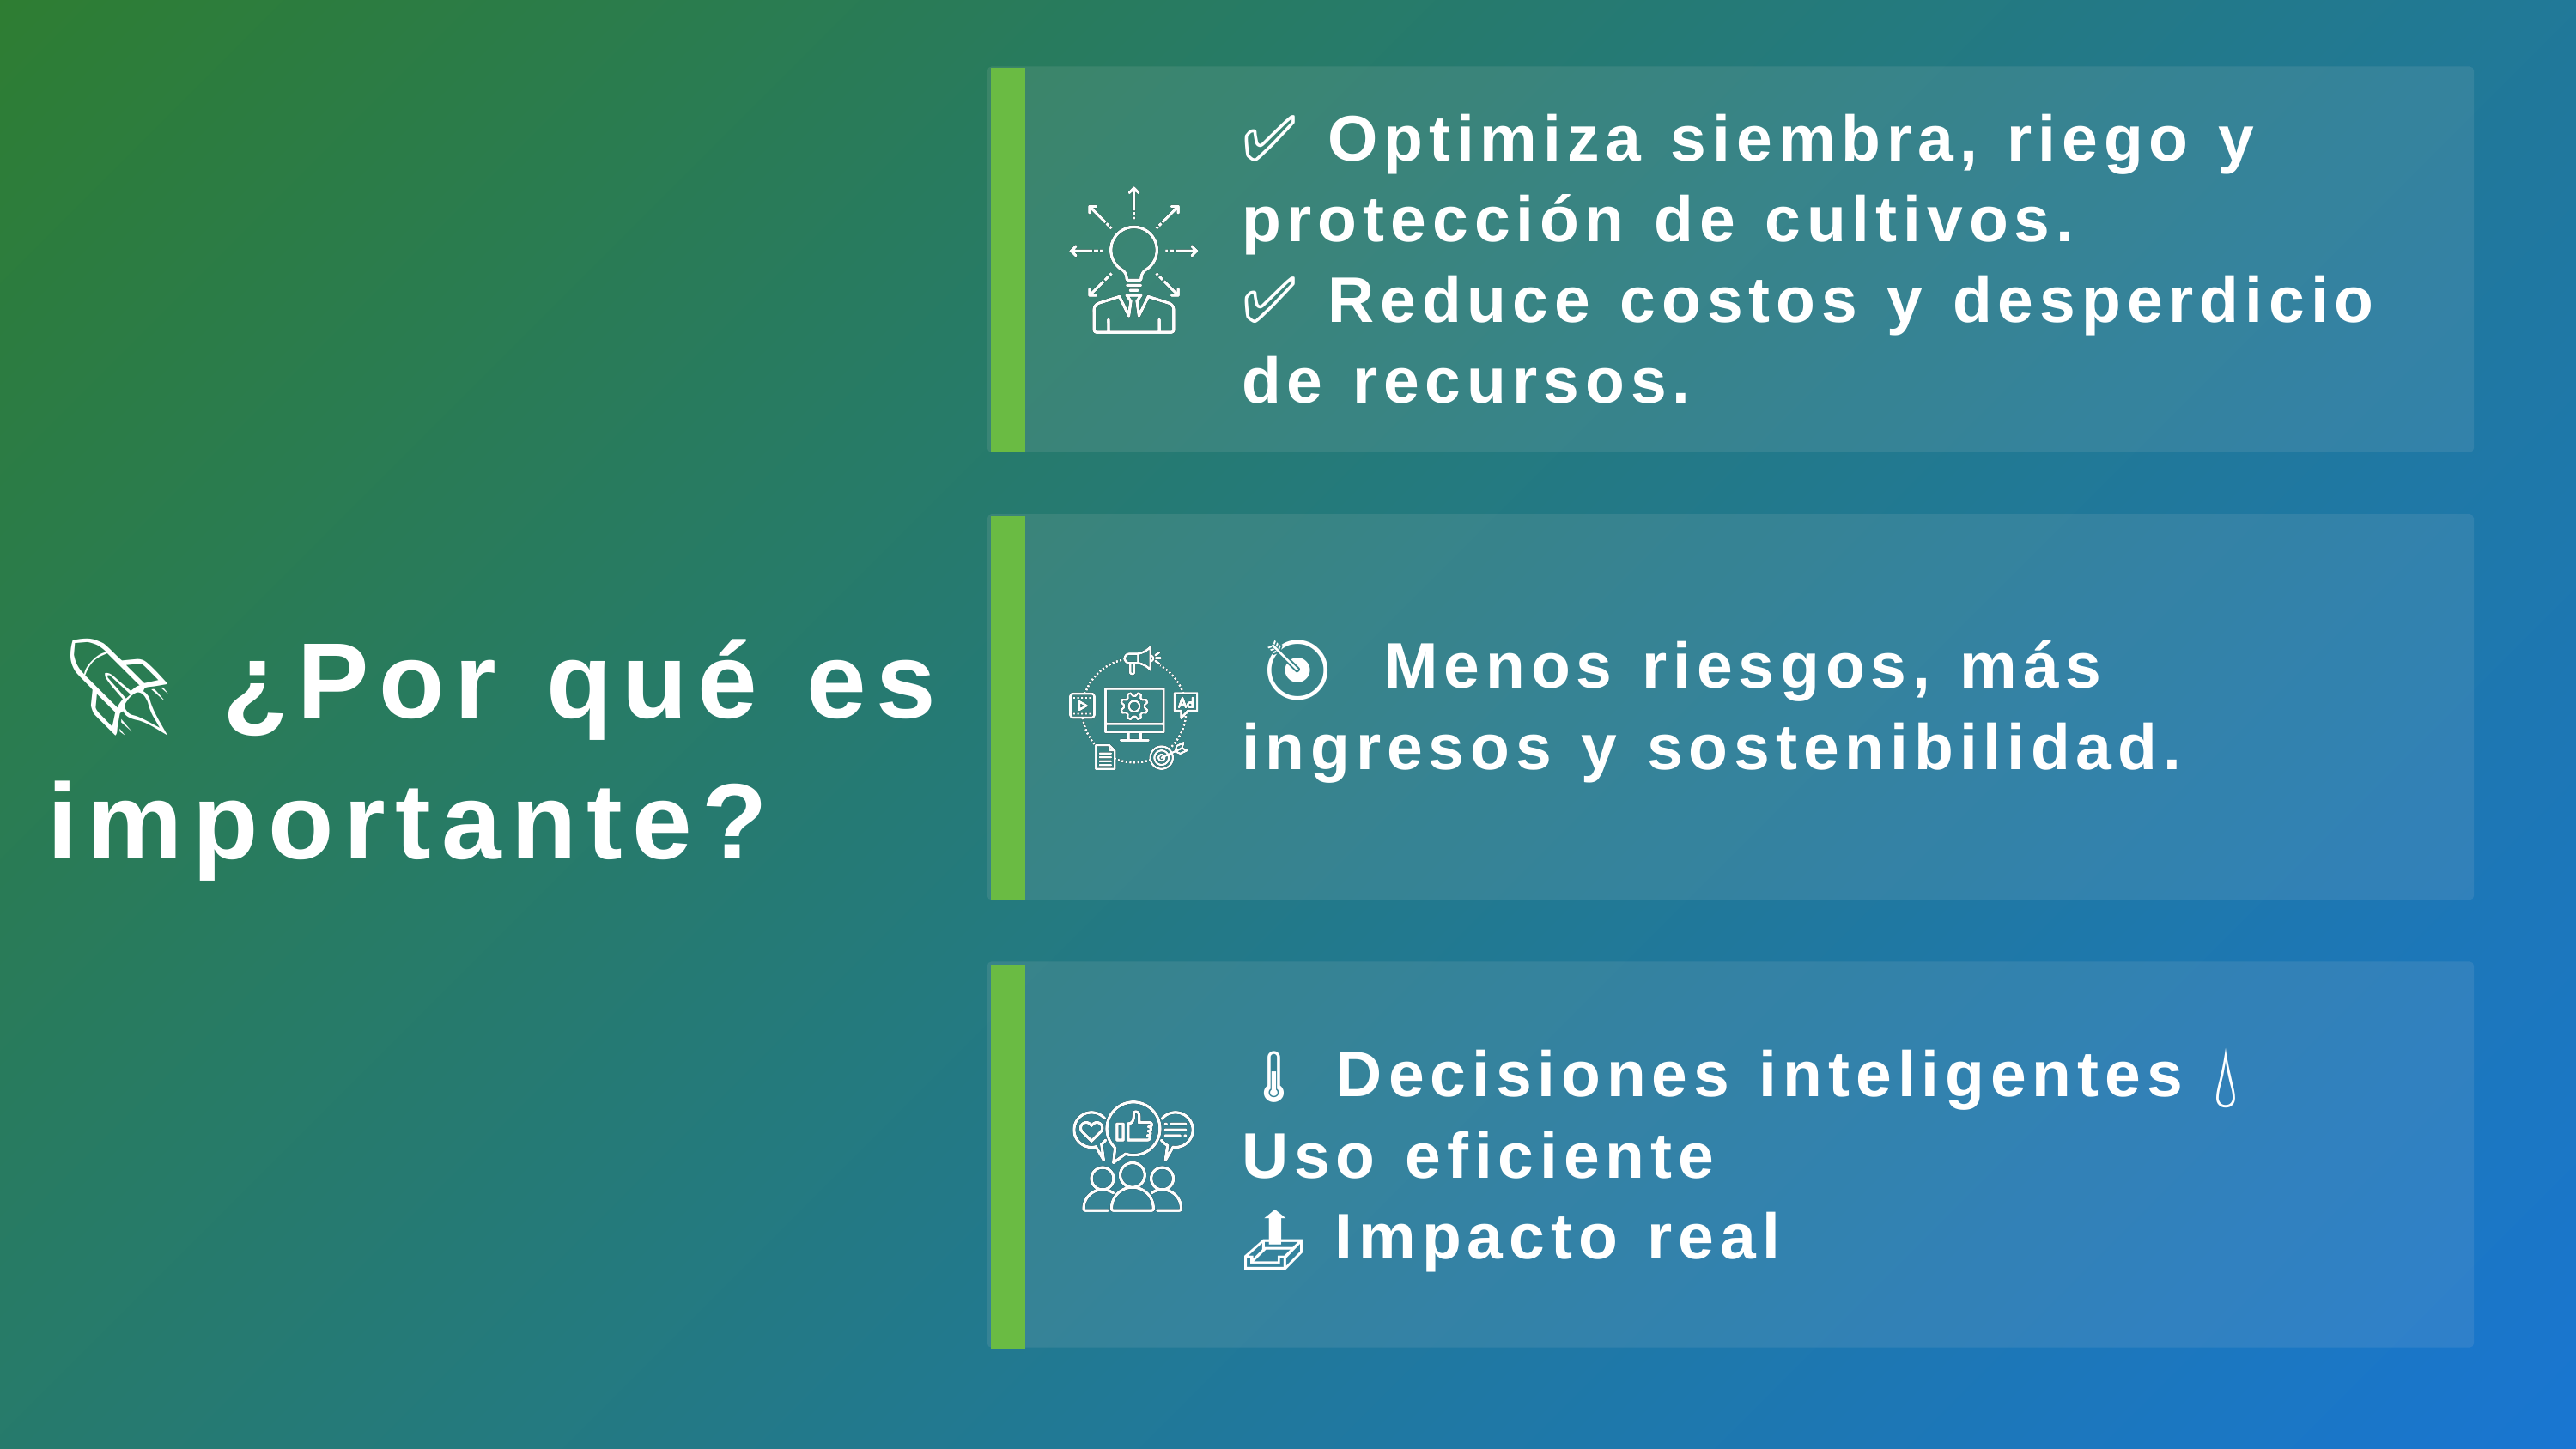

✅ Optimiza siembra, riego y protección de cultivos.
✅ Reduce costos y desperdicio de recursos.

🚀 ¿Por qué es
 🎯  Menos riesgos, más ingresos y sostenibilidad.

importante?

🌡️ Decisiones inteligentes 💧 Uso eficiente
📤 Impacto real